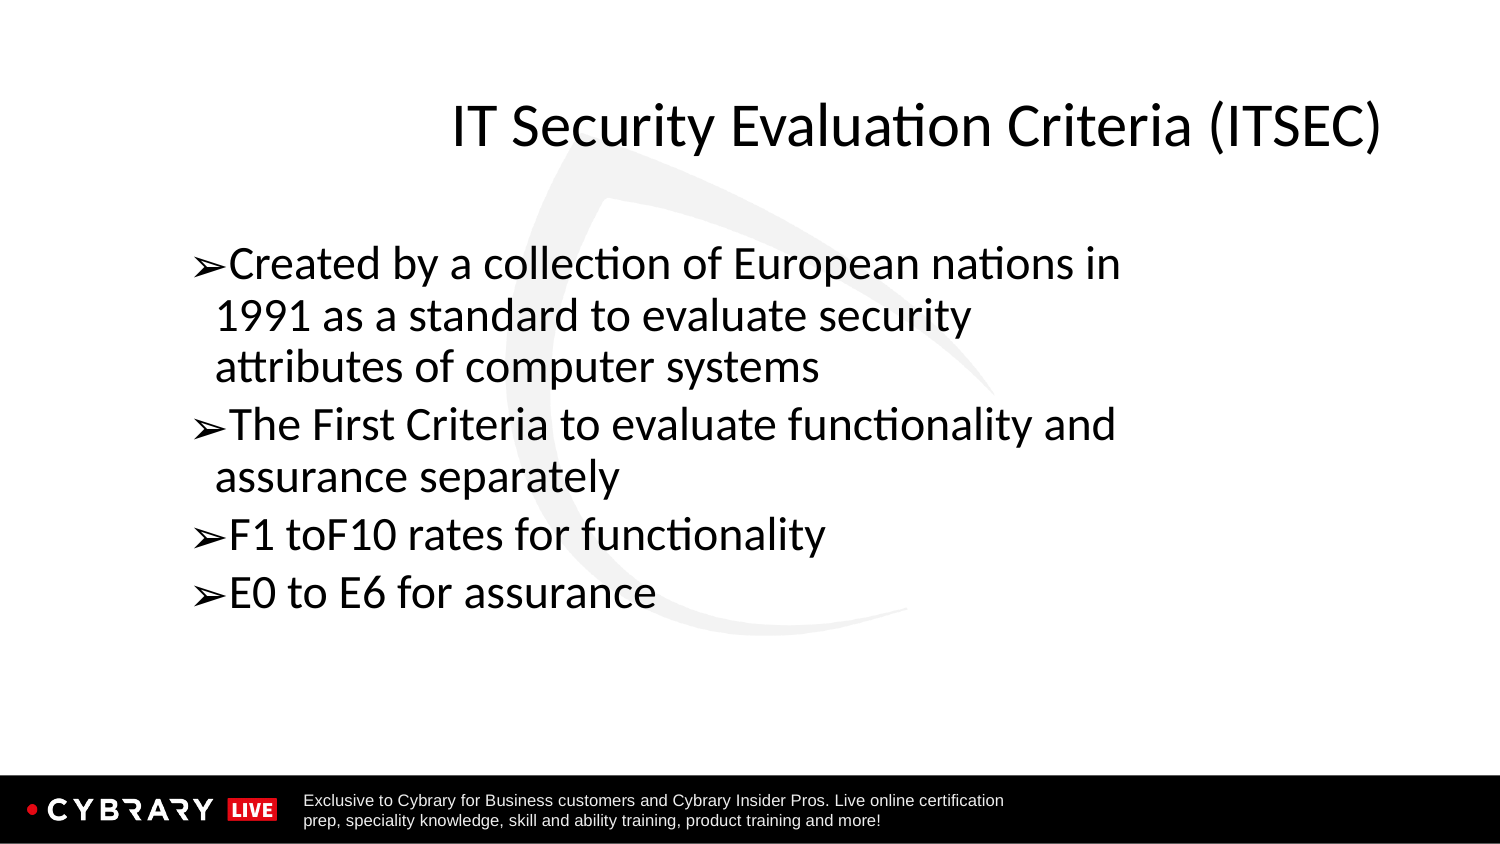

# IT Security Evaluation Criteria (ITSEC)
Created by a collection of European nations in 1991 as a standard to evaluate security attributes of computer systems
The First Criteria to evaluate functionality and assurance separately
F1 toF10 rates for functionality
E0 to E6 for assurance
46